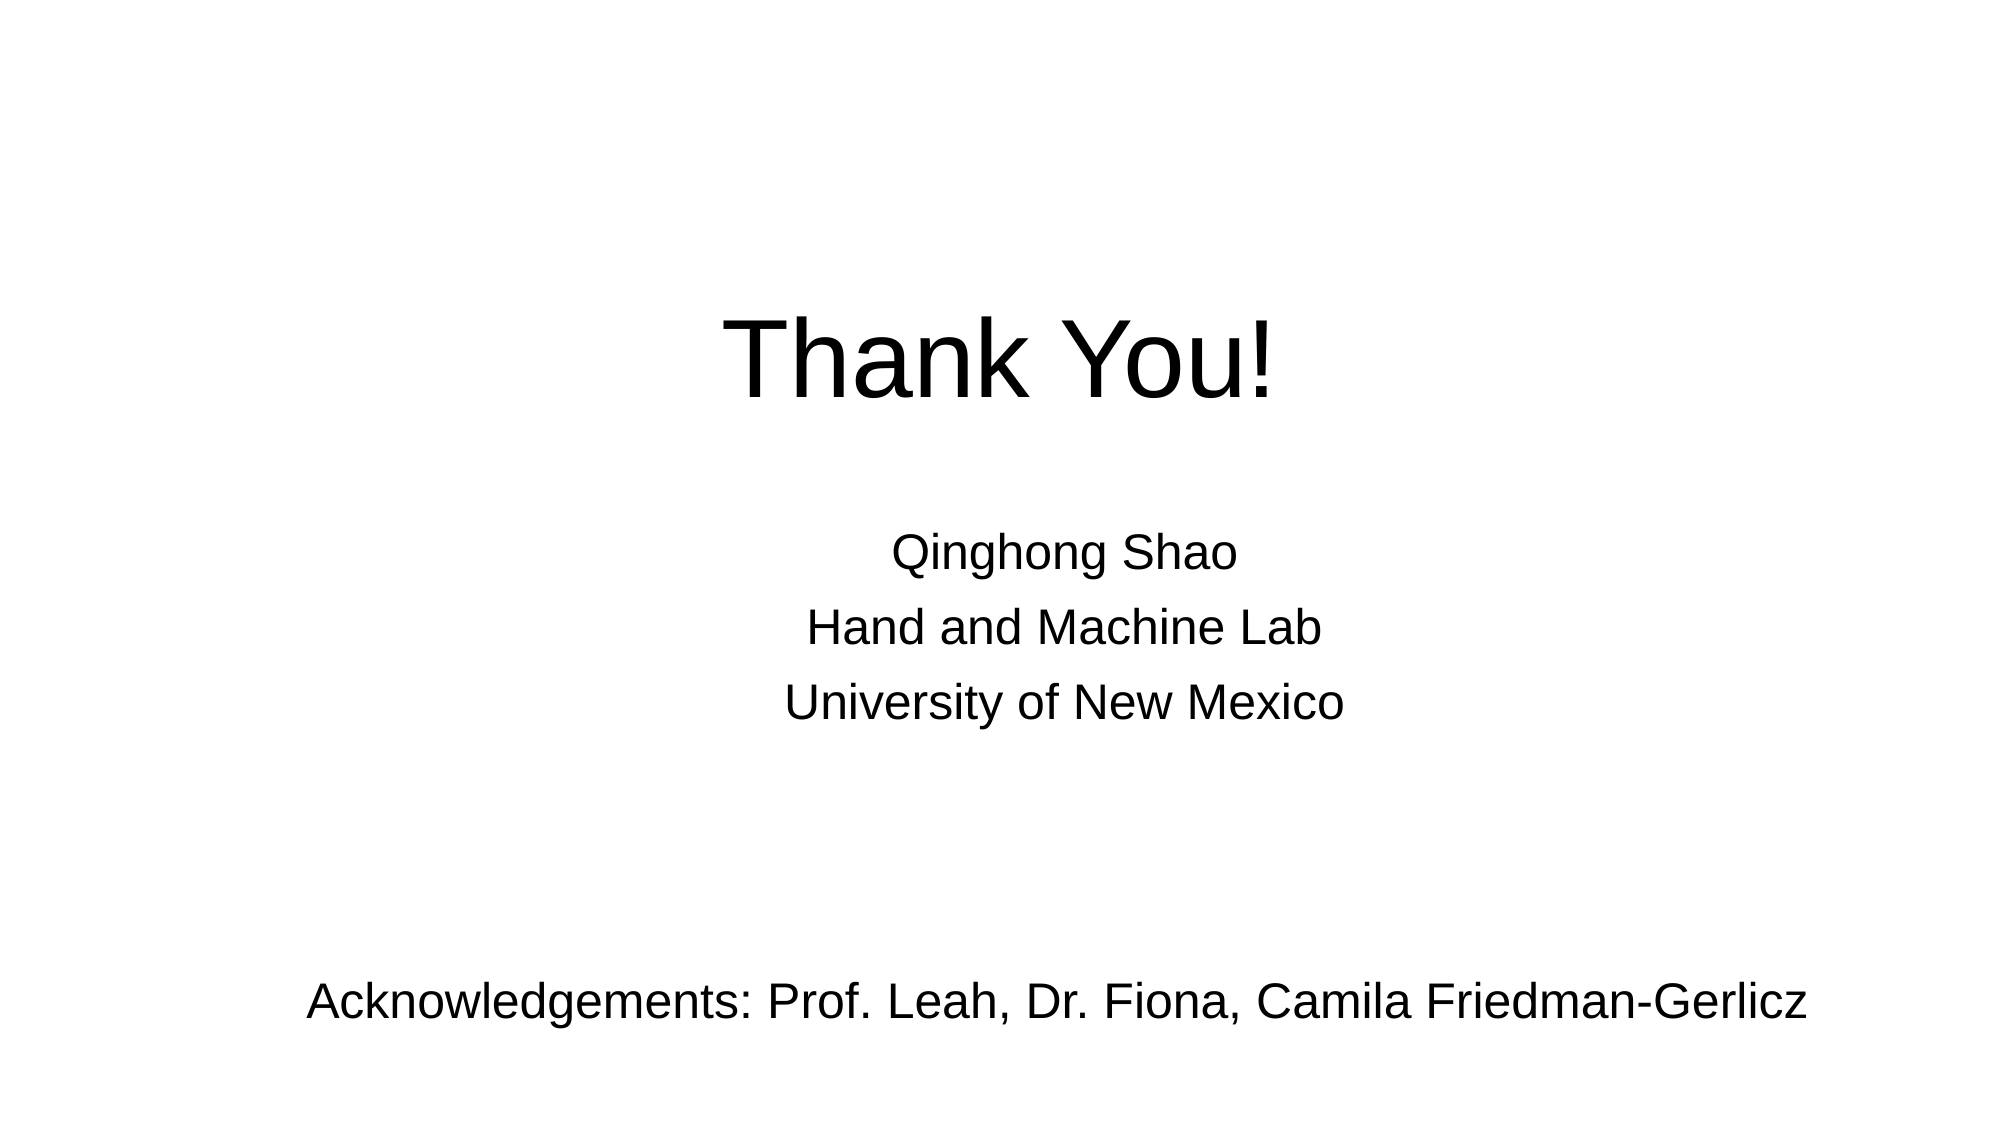

Thank You!
Qinghong Shao
Hand and Machine Lab
University of New Mexico

Acknowledgements: Prof. Leah, Dr. Fiona, Camila Friedman-Gerlicz